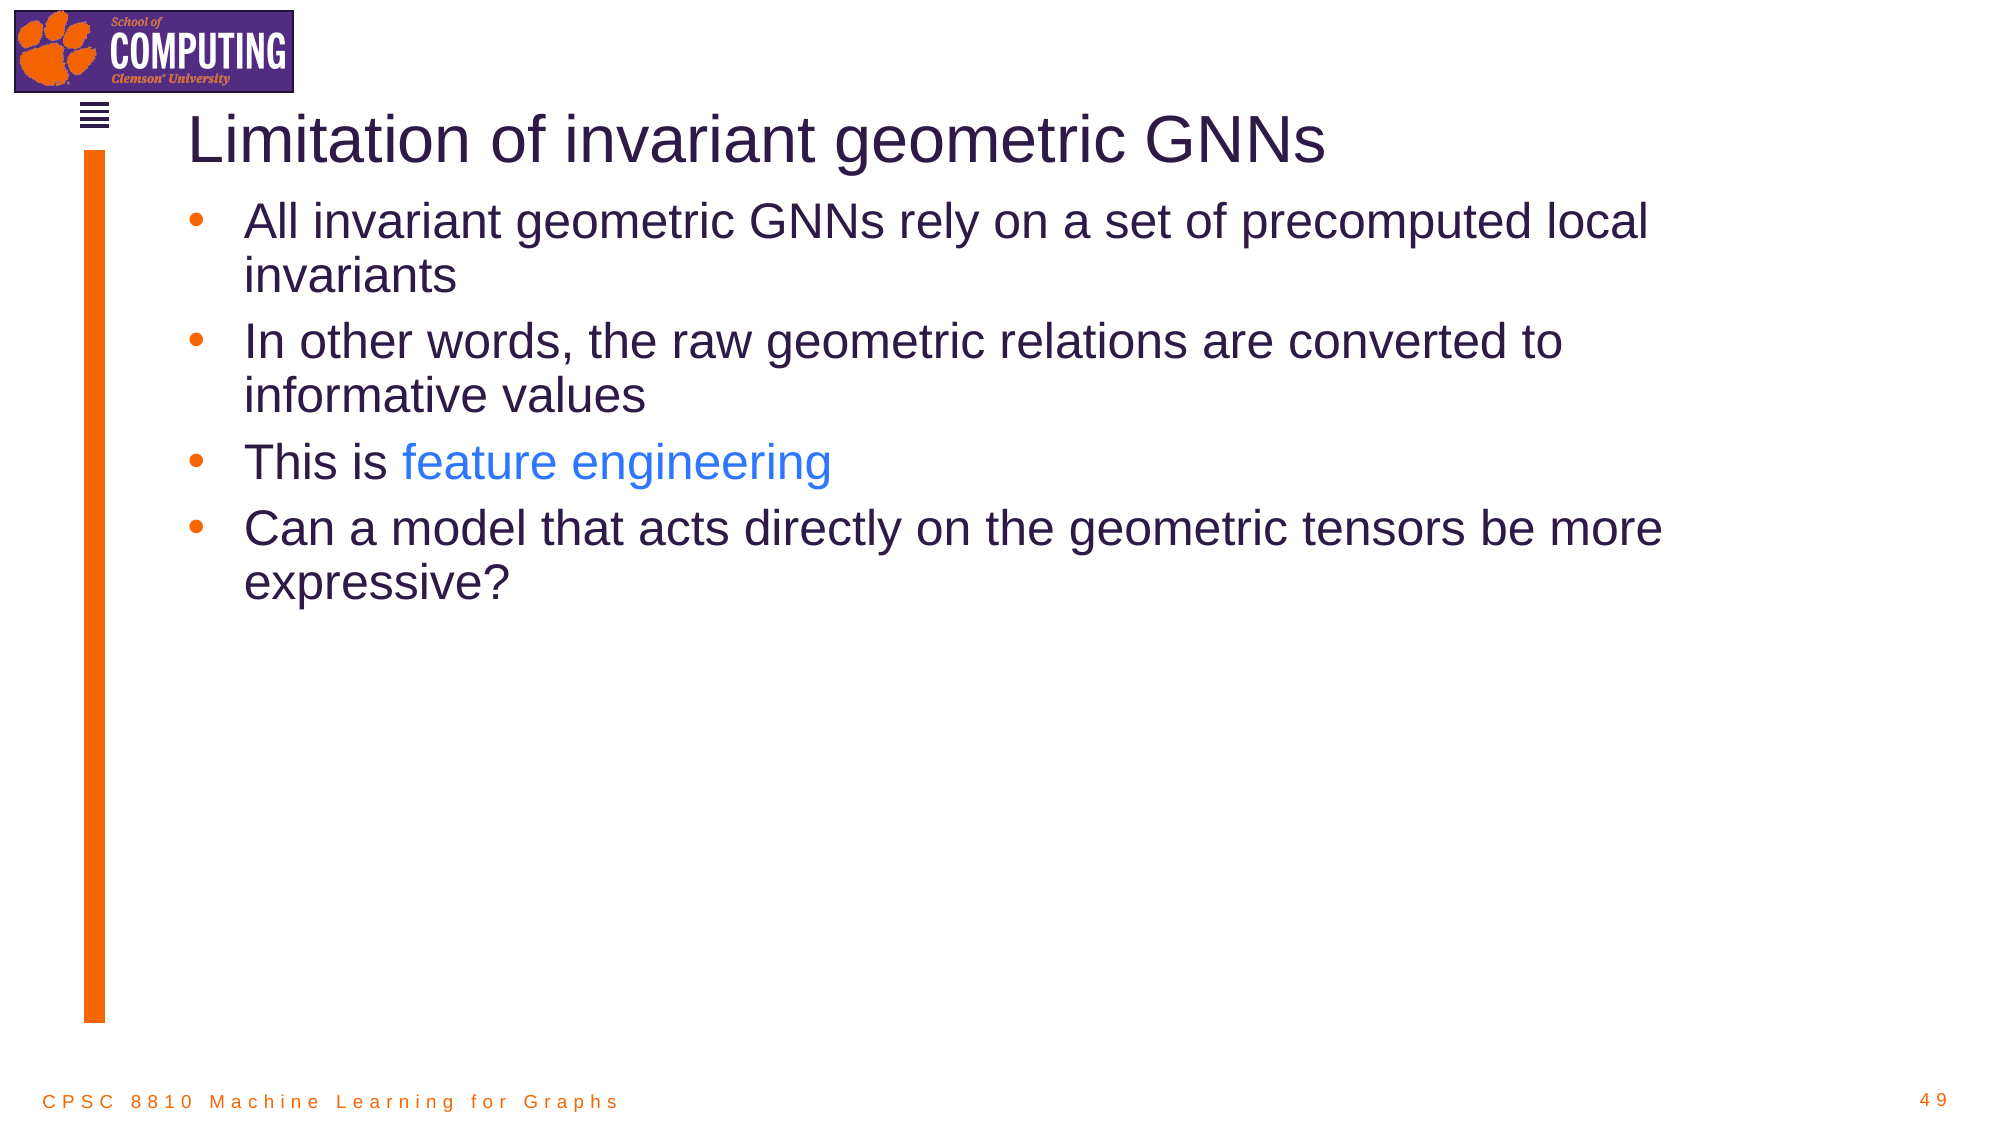

# Limitation of invariant geometric GNNs
All invariant geometric GNNs rely on a set of precomputed local invariants
In other words, the raw geometric relations are converted to informative values
This is feature engineering
Can a model that acts directly on the geometric tensors be more expressive?